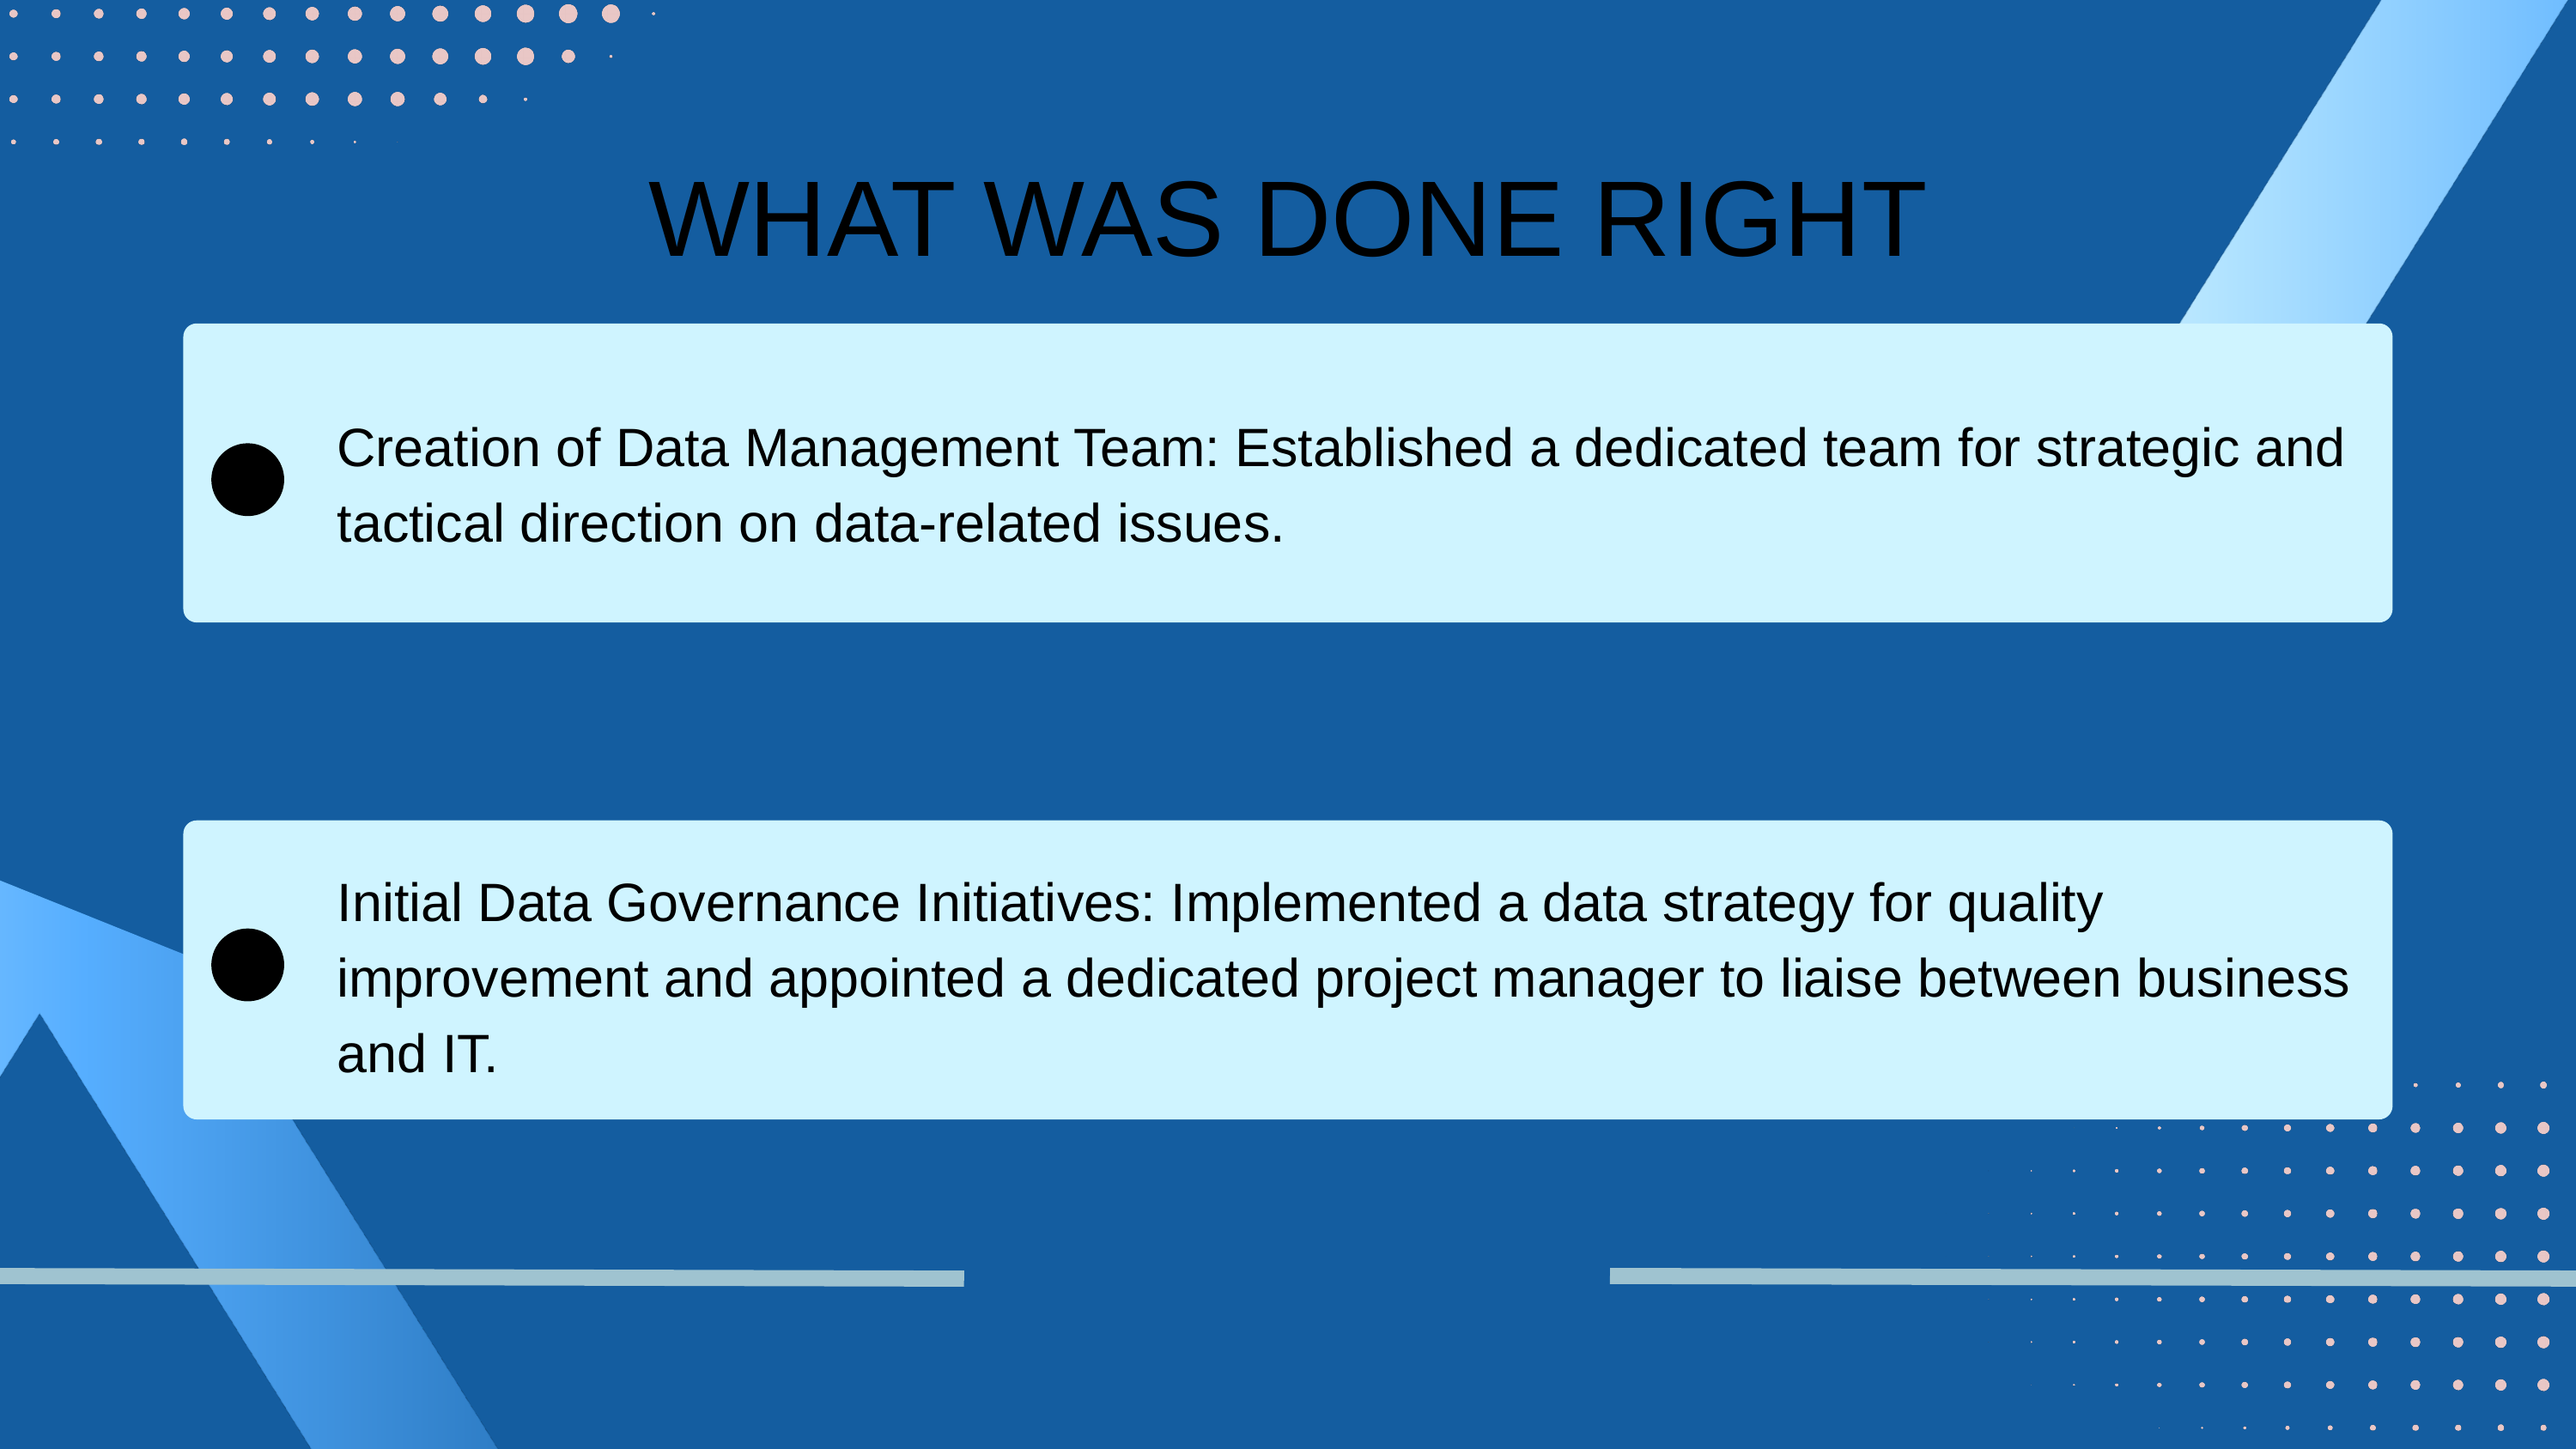

WHAT WAS DONE RIGHT

Creation of Data Management Team: Established a dedicated team for strategic and tactical direction on data-related issues.

Initial Data Governance Initiatives: Implemented a data strategy for quality improvement and appointed a dedicated project manager to liaise between business and IT.